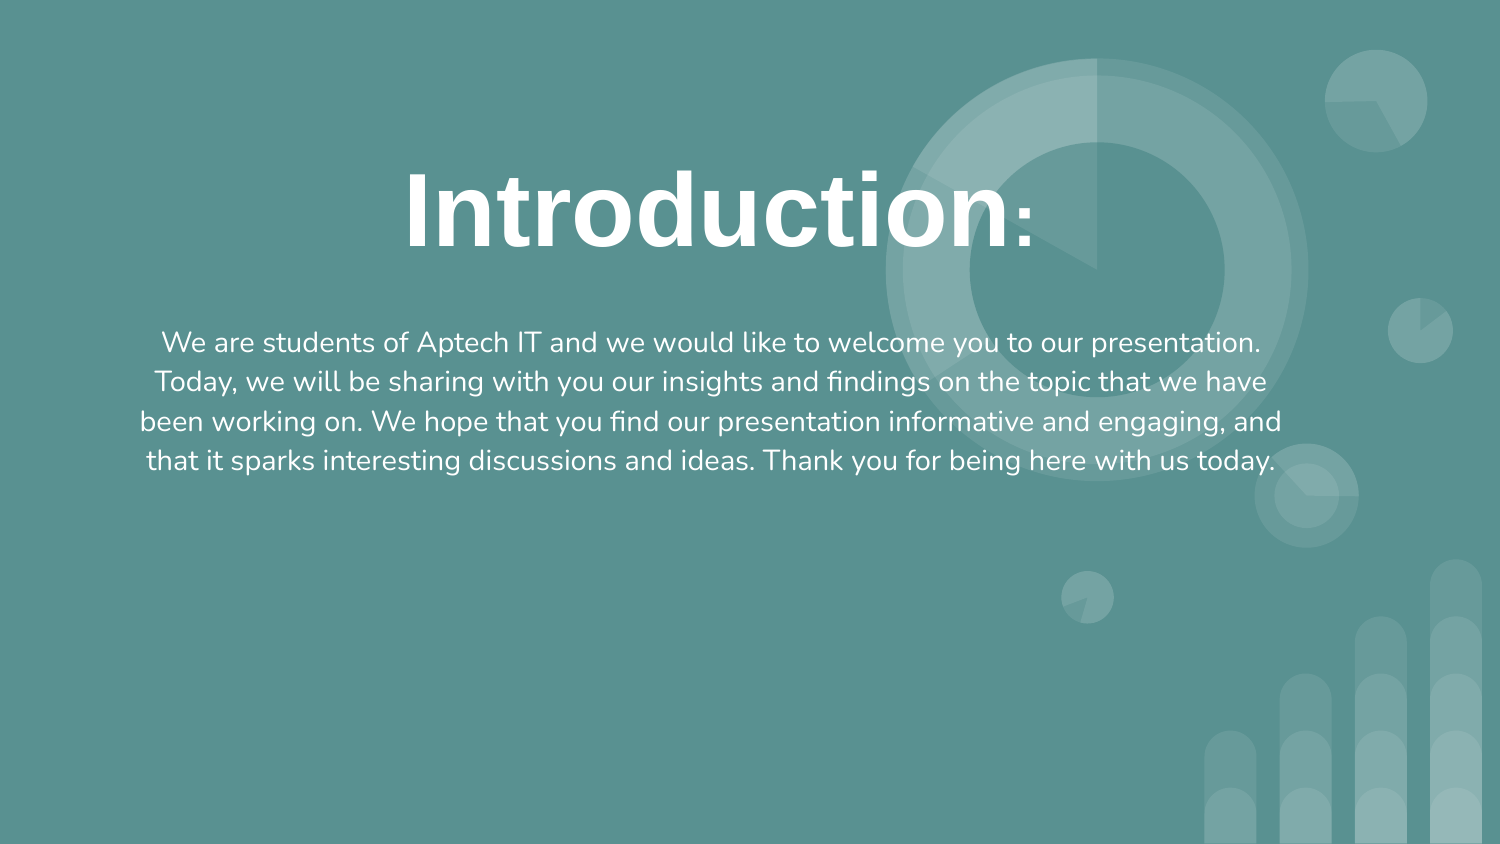

# Introduction:
We are students of Aptech IT and we would like to welcome you to our presentation. Today, we will be sharing with you our insights and findings on the topic that we have been working on. We hope that you find our presentation informative and engaging, and that it sparks interesting discussions and ideas. Thank you for being here with us today.